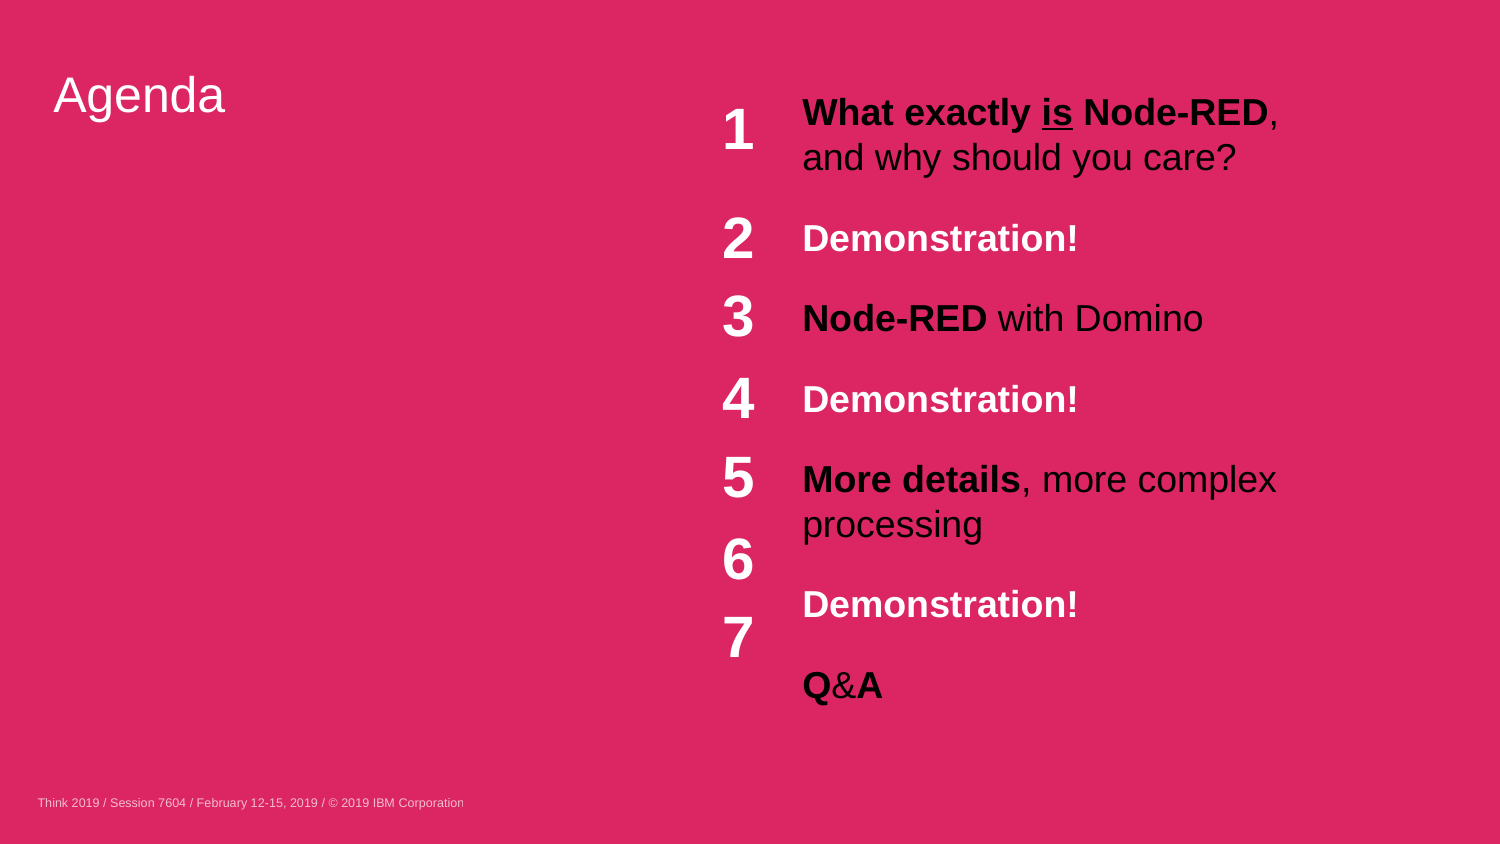

# Agenda
What exactly is Node-RED,
and why should you care?
Demonstration!
Node-RED with Domino
Demonstration!
More details, more complex processing
Demonstration!
Q&A
1
2
3
4
5
6
7
Think 2019 / Session 7604 / February 12-15, 2019 / © 2019 IBM Corporation